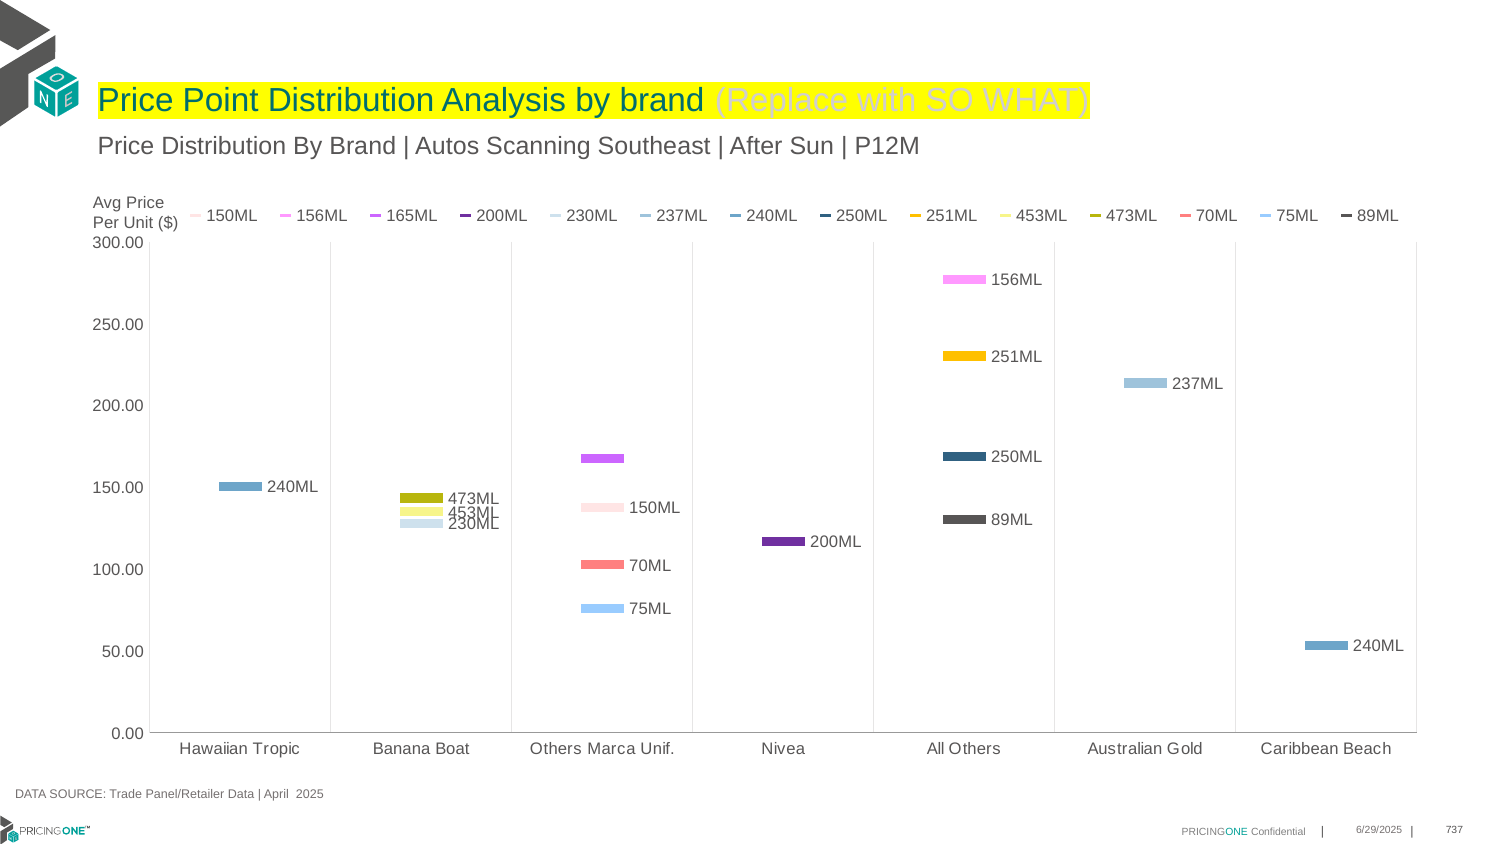

# Price Point Distribution Analysis by brand (Replace with SO WHAT)
Price Distribution By Brand | Autos Scanning Southeast | After Sun | P12M

### Chart

| Category | 150ML | 156ML | 165ML | 200ML | 230ML | 237ML | 240ML | 250ML | 251ML | 453ML | 473ML | 70ML | 75ML | 89ML |
|---|---|---|---|---|---|---|---|---|---|---|---|---|---|---|
| Hawaiian Tropic | None | None | None | None | None | None | 150.4076 | None | None | None | None | None | None | None |
| Banana Boat | None | None | None | None | 127.9121 | None | None | None | None | 135.0365 | 143.3725 | None | None | None |
| Others Marca Unif. | 137.6805 | None | 167.6015 | None | None | None | None | None | None | None | None | 102.7254 | 75.9898 | None |
| Nivea | None | None | None | 116.8264 | None | None | None | None | None | None | None | None | None | None |
| All Others | None | 277.0401 | None | None | None | None | None | 168.8043 | 230.2523 | None | None | None | None | 130.4434 |
| Australian Gold | None | None | None | None | None | 213.8289 | None | None | None | None | None | None | None | None |
| Caribbean Beach | None | None | None | None | None | None | 53.3847 | None | None | None | None | None | None | None |
Avg Price
Per Unit ($)
DATA SOURCE: Trade Panel/Retailer Data | April  2025
6/29/2025
737